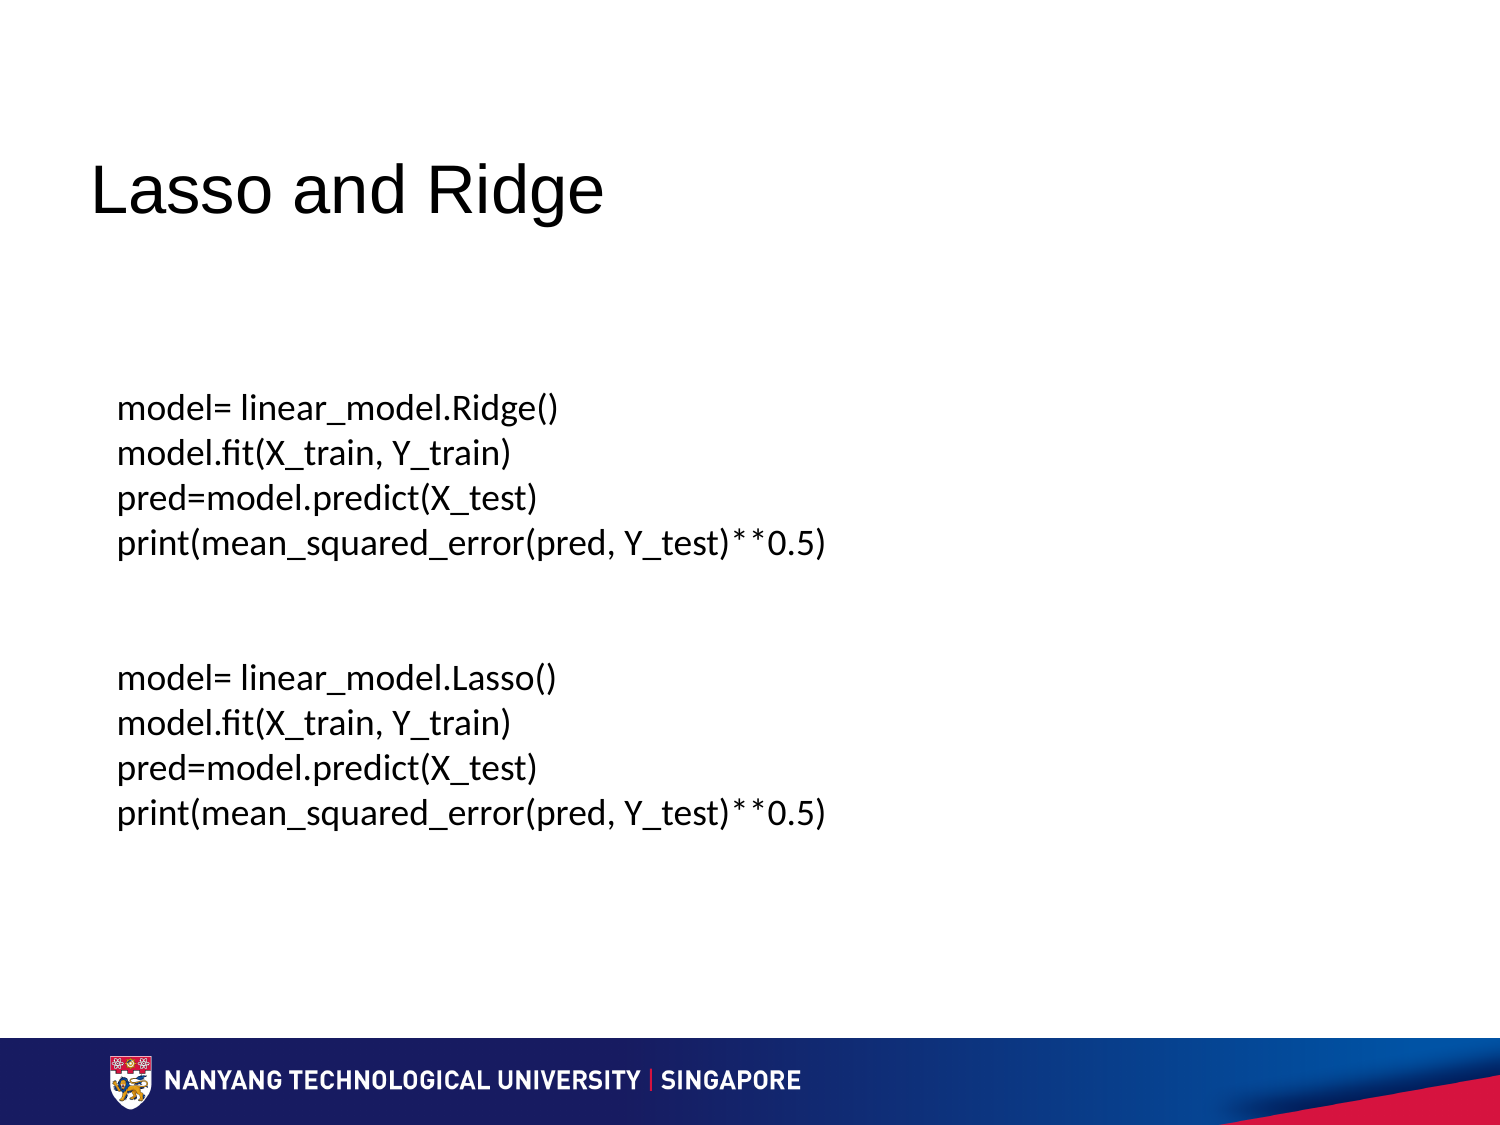

# Lasso and Ridge

model= linear_model.Ridge()
model.fit(X_train, Y_train)
pred=model.predict(X_test)
print(mean_squared_error(pred, Y_test)**0.5)
model= linear_model.Lasso()
model.fit(X_train, Y_train)
pred=model.predict(X_test)
print(mean_squared_error(pred, Y_test)**0.5)